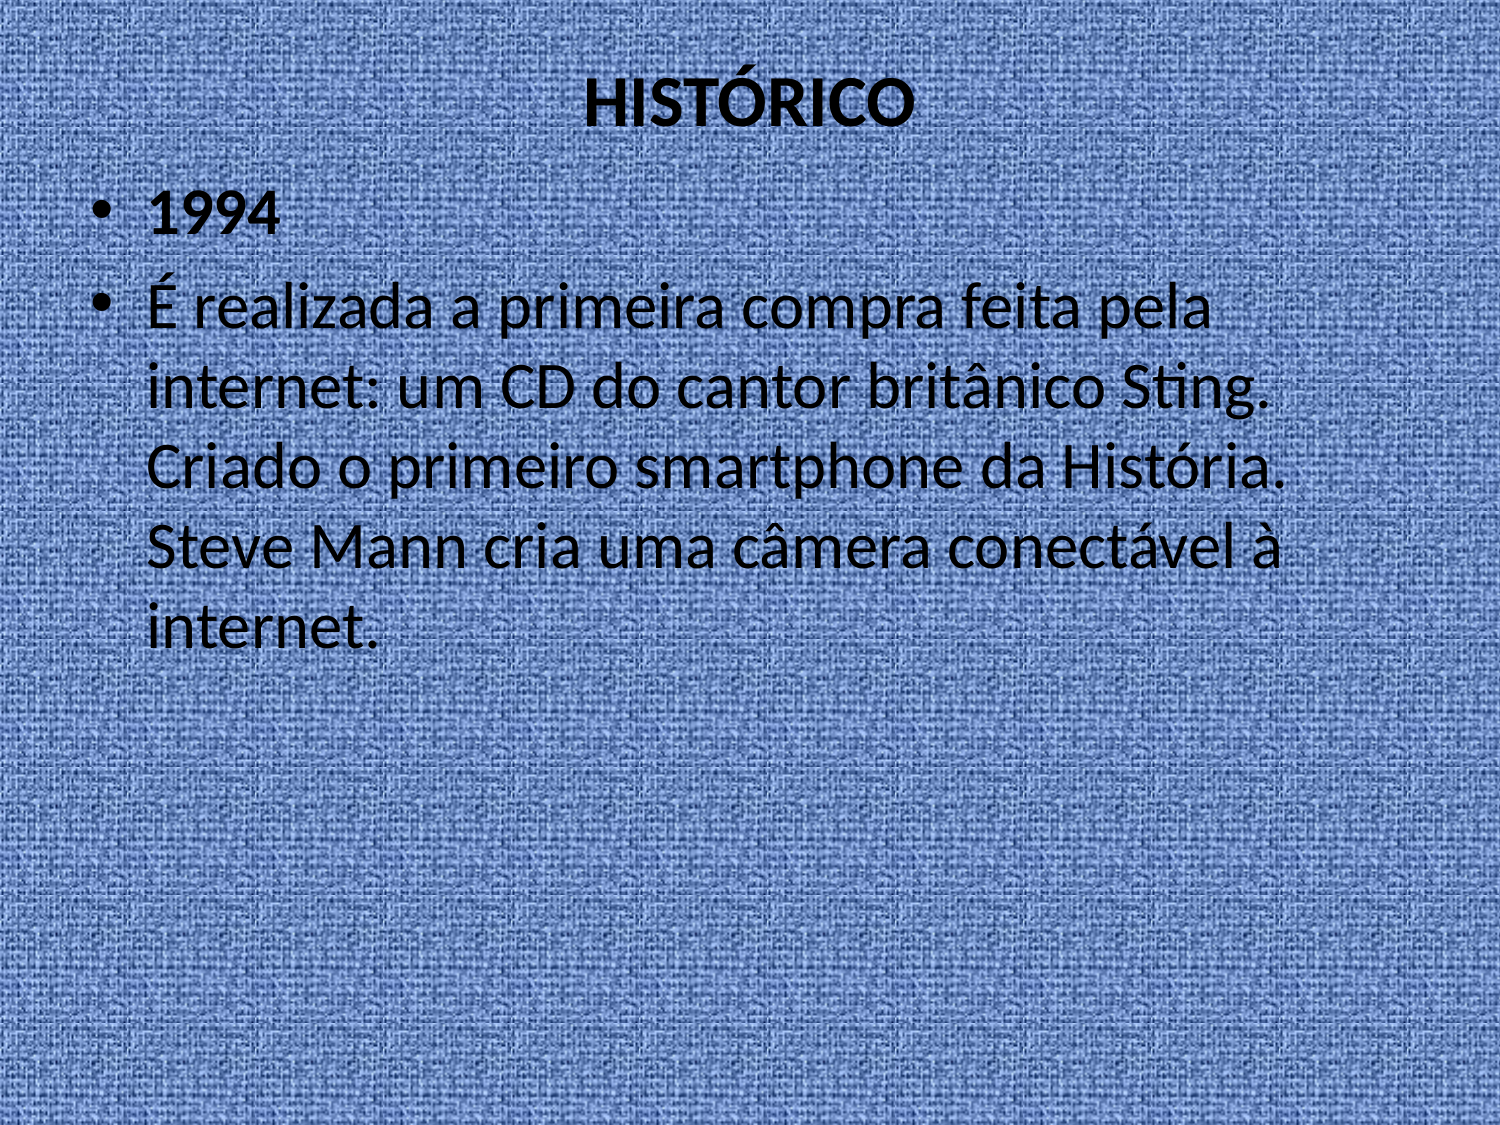

# HISTÓRICO
1994
É realizada a primeira compra feita pela internet: um CD do cantor britânico Sting. Criado o primeiro smartphone da História. Steve Mann cria uma câmera conectável à internet.